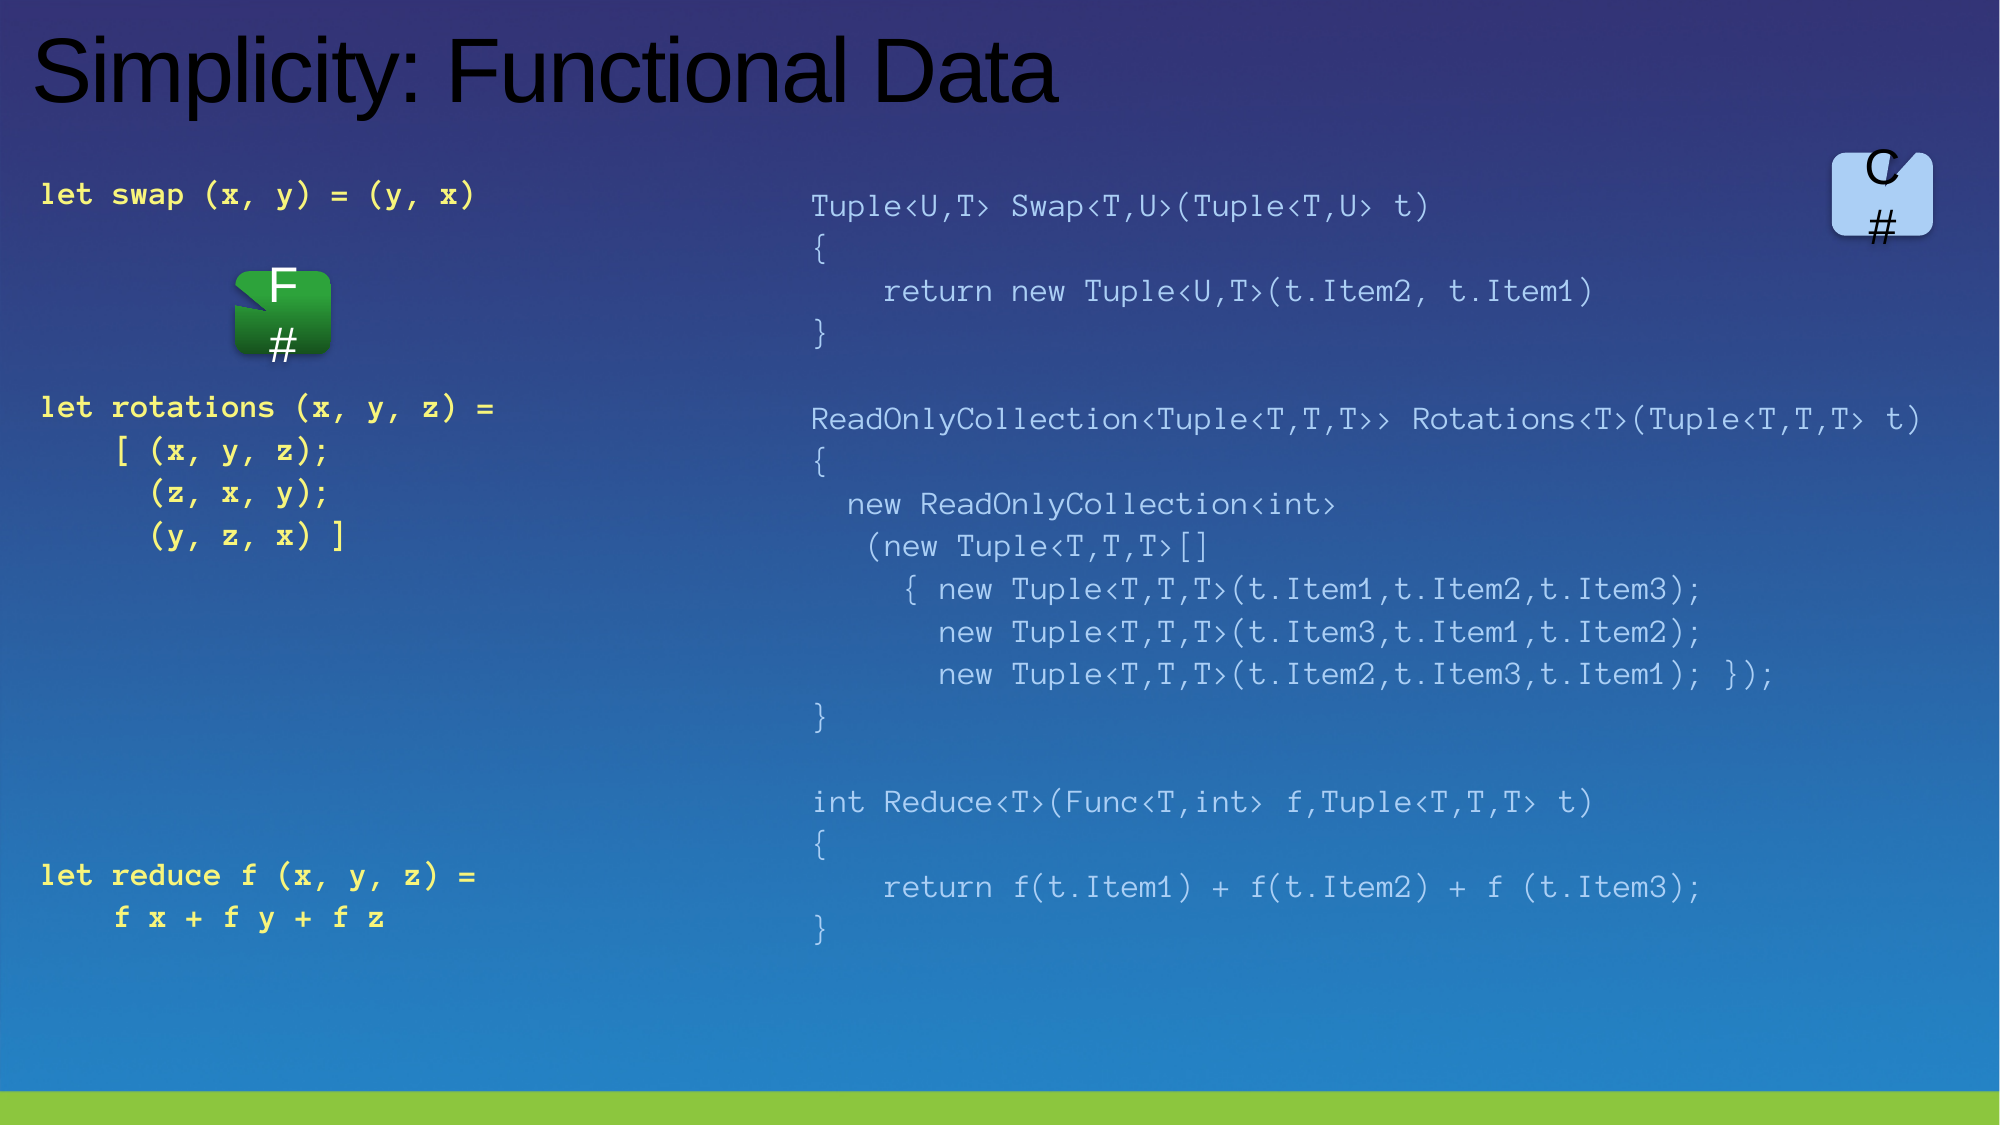

# Simplicity: Functional Data
C#
let swap (x, y) = (y, x)

let rotations (x, y, z) =
    [ (x, y, z);
      (z, x, y);
      (y, z, x) ]

let reduce f (x, y, z) =
    f x + f y + f z

Tuple<U,T> Swap<T,U>(Tuple<T,U> t)
{
    return new Tuple<U,T>(t.Item2, t.Item1)
}

ReadOnlyCollection<Tuple<T,T,T>> Rotations<T>(Tuple<T,T,T> t)
{
  new ReadOnlyCollection<int>
   (new Tuple<T,T,T>[]
     { new Tuple<T,T,T>(t.Item1,t.Item2,t.Item3);
       new Tuple<T,T,T>(t.Item3,t.Item1,t.Item2);
       new Tuple<T,T,T>(t.Item2,t.Item3,t.Item1); });
}

int Reduce<T>(Func<T,int> f,Tuple<T,T,T> t)
{
    return f(t.Item1) + f(t.Item2) + f (t.Item3);
}

F#